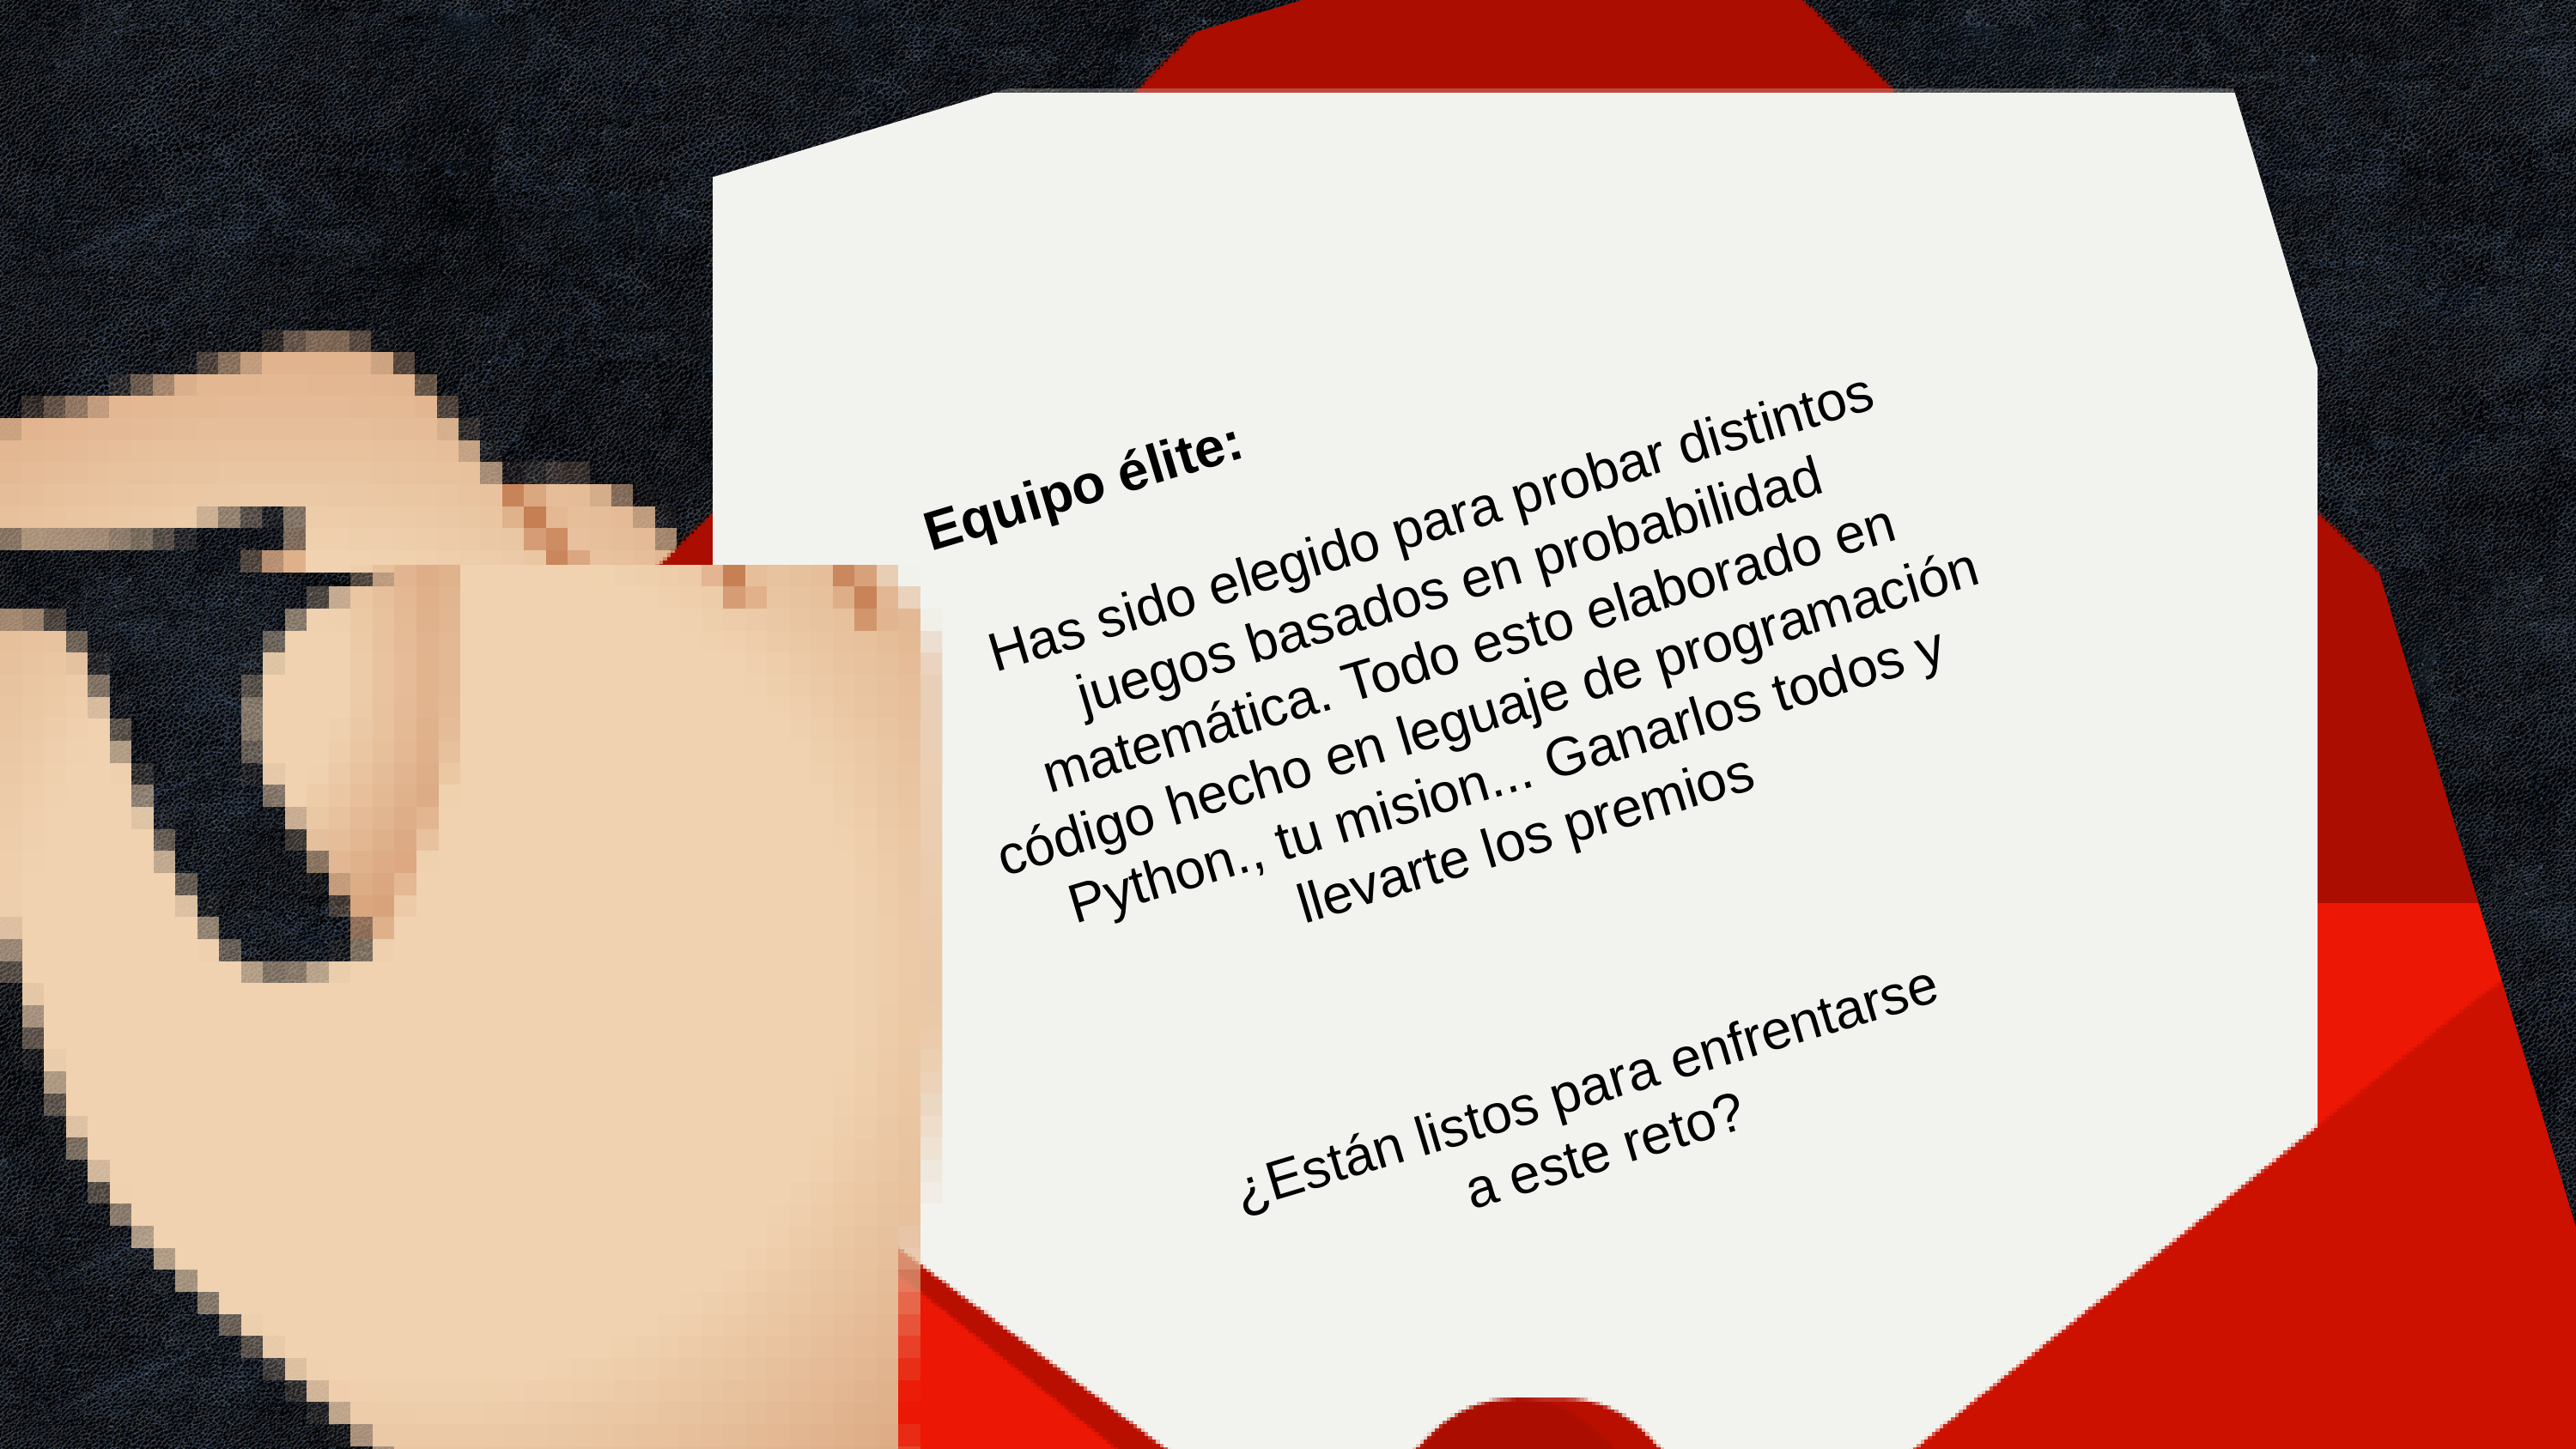

Equipo élite:
Has sido elegido para probar distintos juegos basados en probabilidad matemática. Todo esto elaborado en código hecho en leguaje de programación Python., tu mision... Ganarlos todos y llevarte los premios
¿Están listos para enfrentarse a este reto?